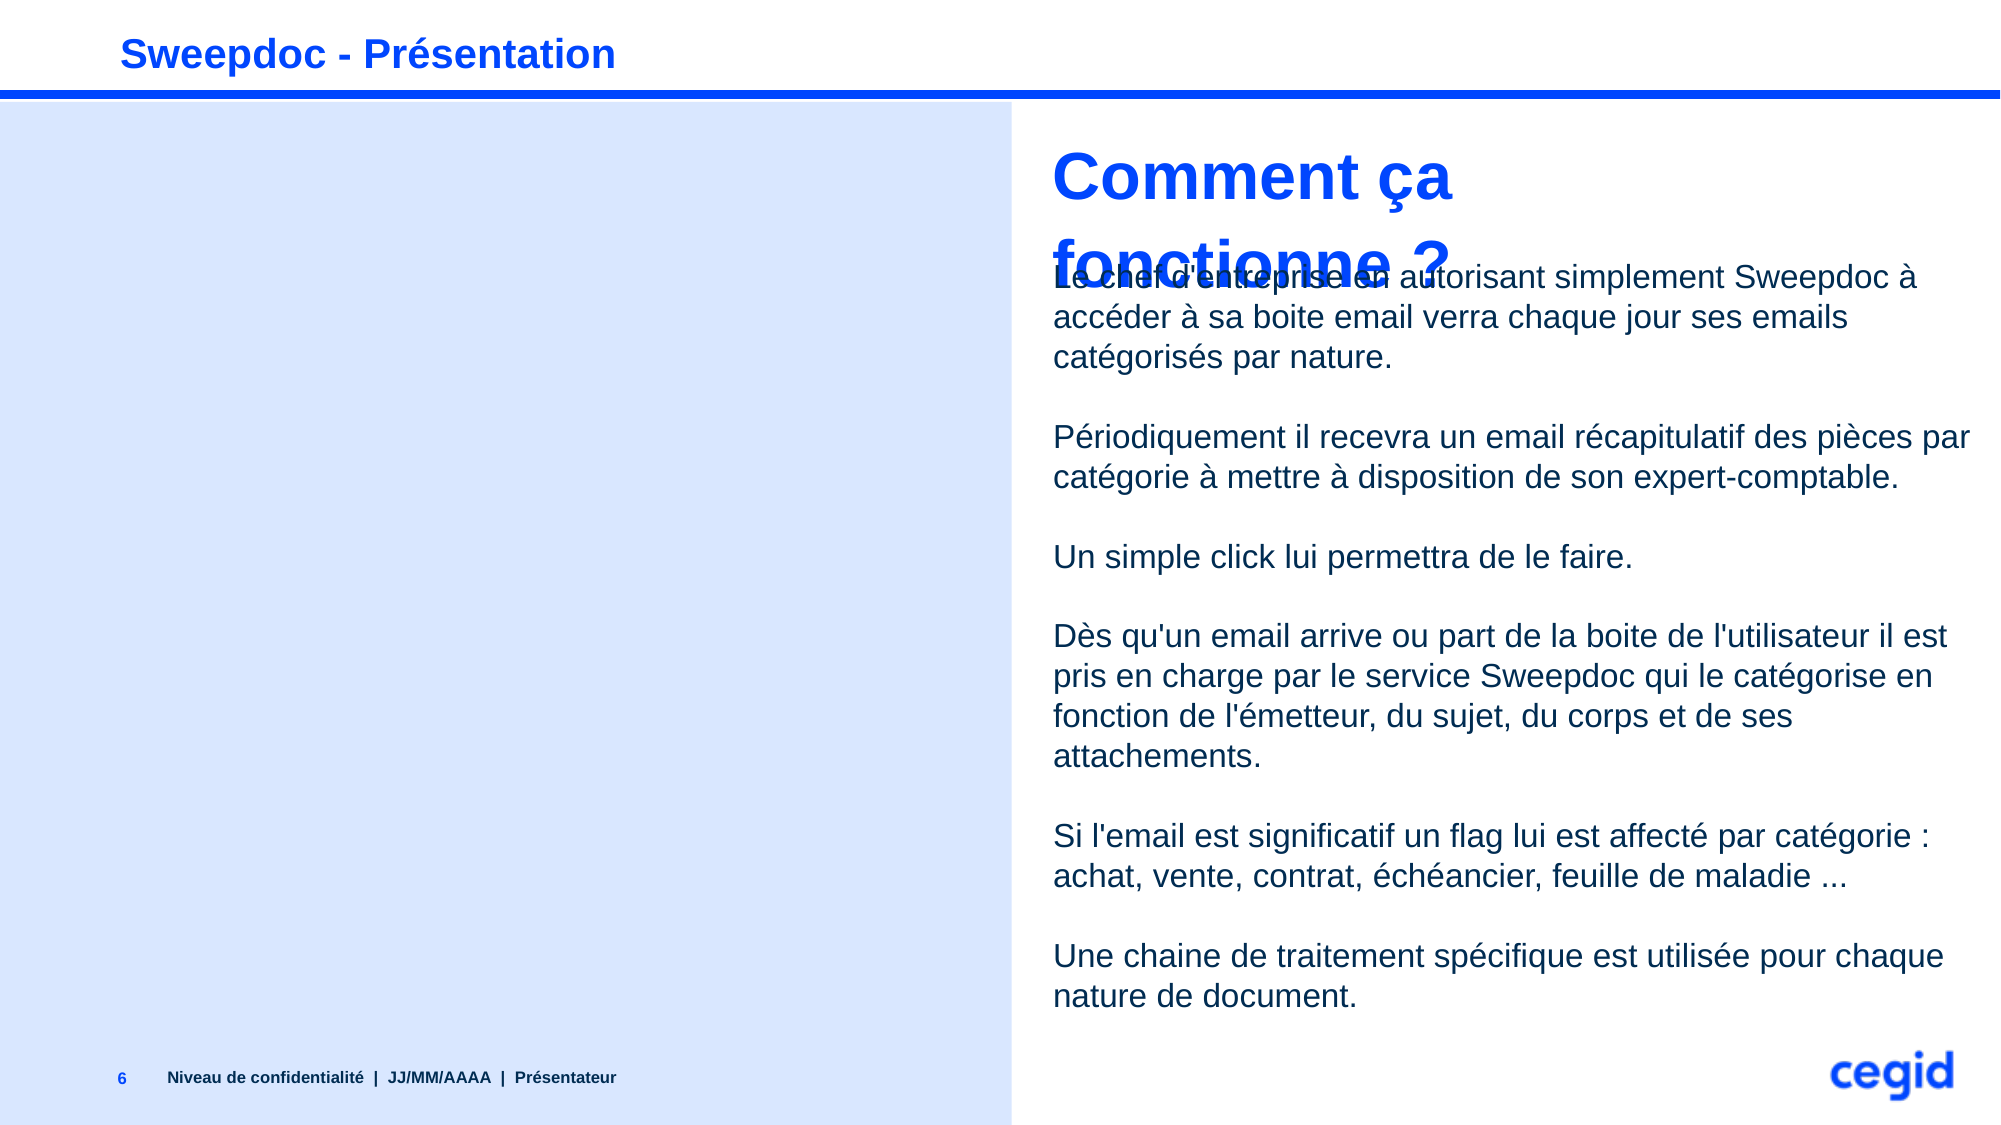

# Sweepdoc - Présentation
Comment ça fonctionne ?
Le chef d'entreprise en autorisant simplement Sweepdoc à accéder à sa boite email verra chaque jour ses emails catégorisés par nature.

Périodiquement il recevra un email récapitulatif des pièces par catégorie à mettre à disposition de son expert-comptable.

Un simple click lui permettra de le faire.
Dès qu'un email arrive ou part de la boite de l'utilisateur il est pris en charge par le service Sweepdoc qui le catégorise en fonction de l'émetteur, du sujet, du corps et de ses attachements.
Si l'email est significatif un flag lui est affecté par catégorie : achat, vente, contrat, échéancier, feuille de maladie ...
Une chaine de traitement spécifique est utilisée pour chaque nature de document.

Niveau de confidentialité  |  JJ/MM/AAAA  |  Présentateur
6